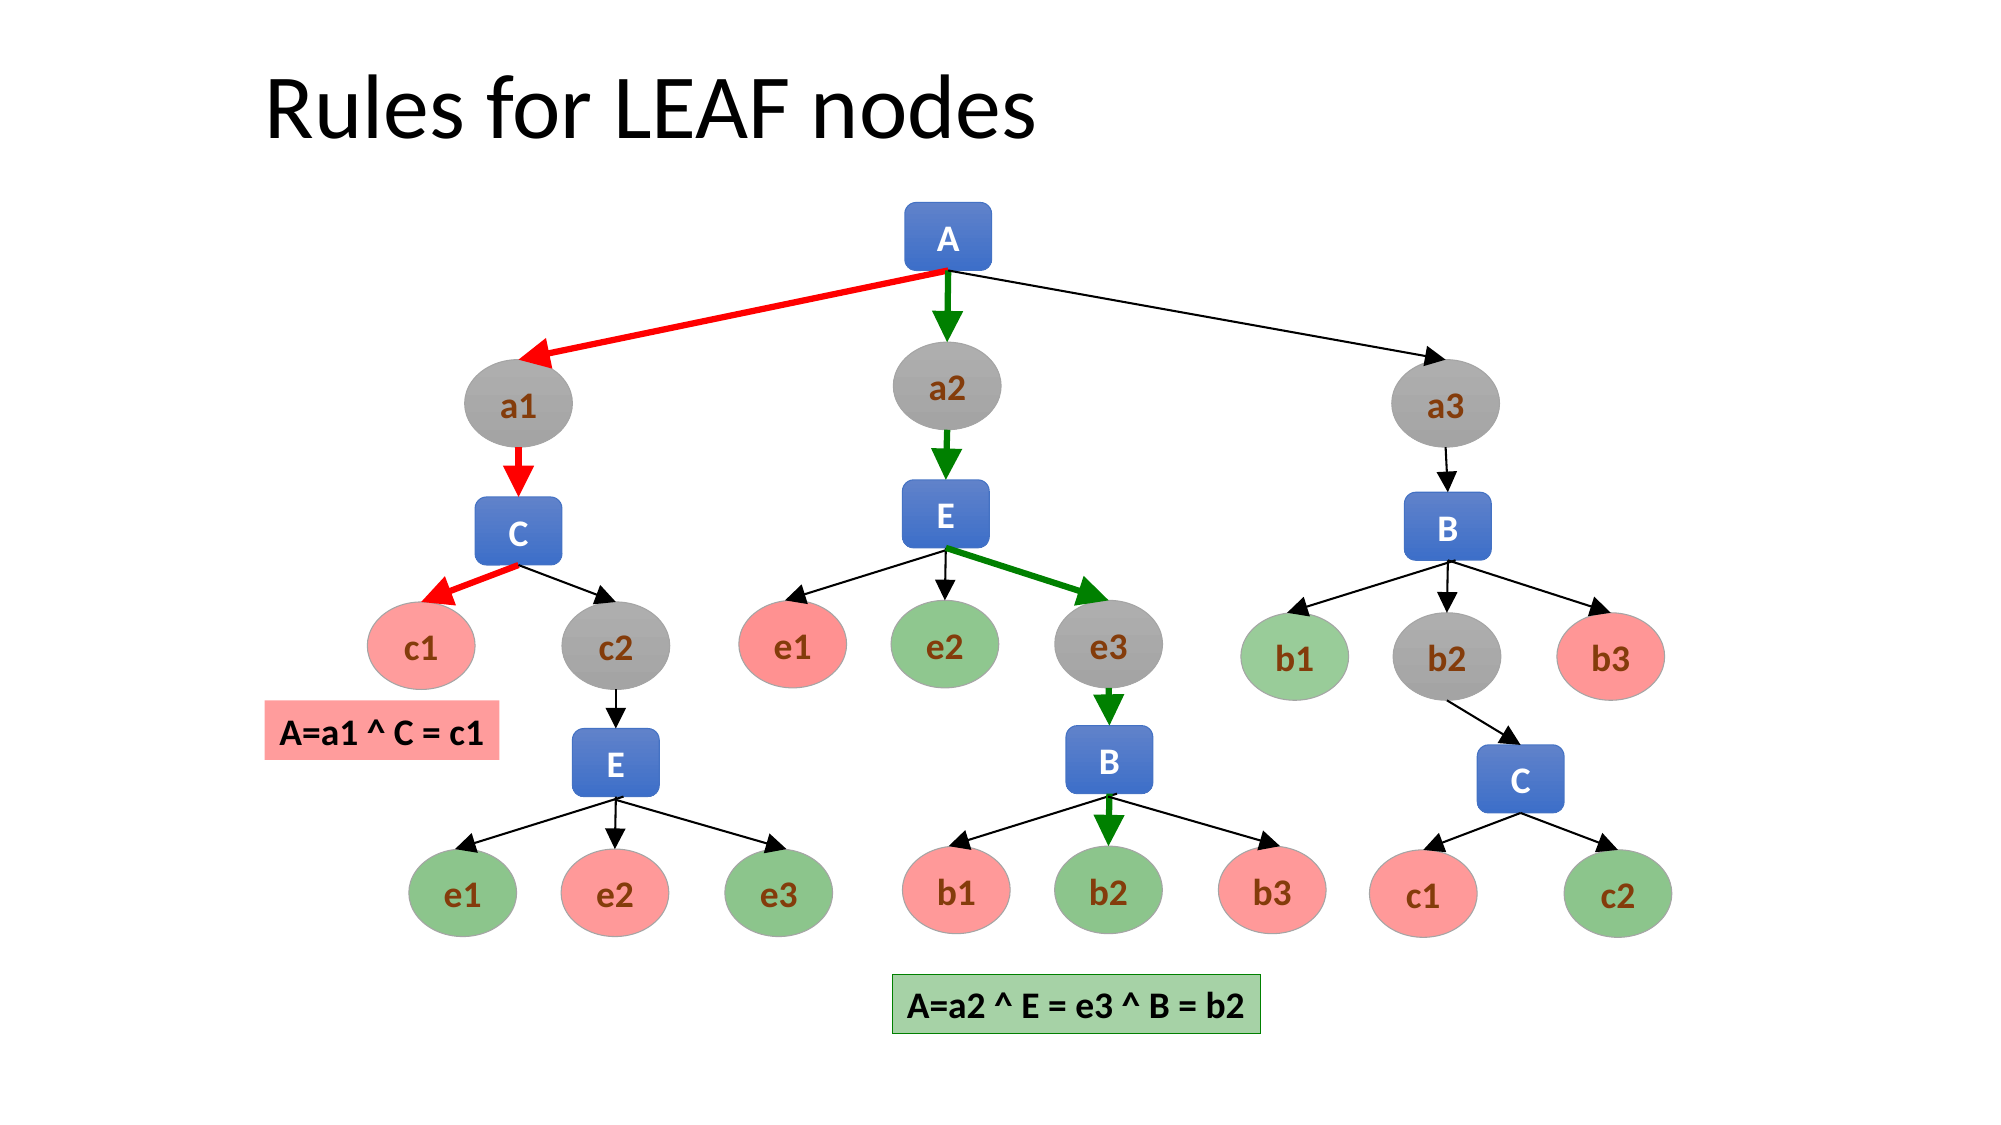

# Rules for LEAF nodes
A
a2
a1
a3
E
e1
e2
e3
C
c1
c2
B
b1
b2
b3
B
b1
b2
b3
E
e1
e2
e3
C
c1
c2
A=a1 ^ C = c1
A=a2 ^ E = e3 ^ B = b2